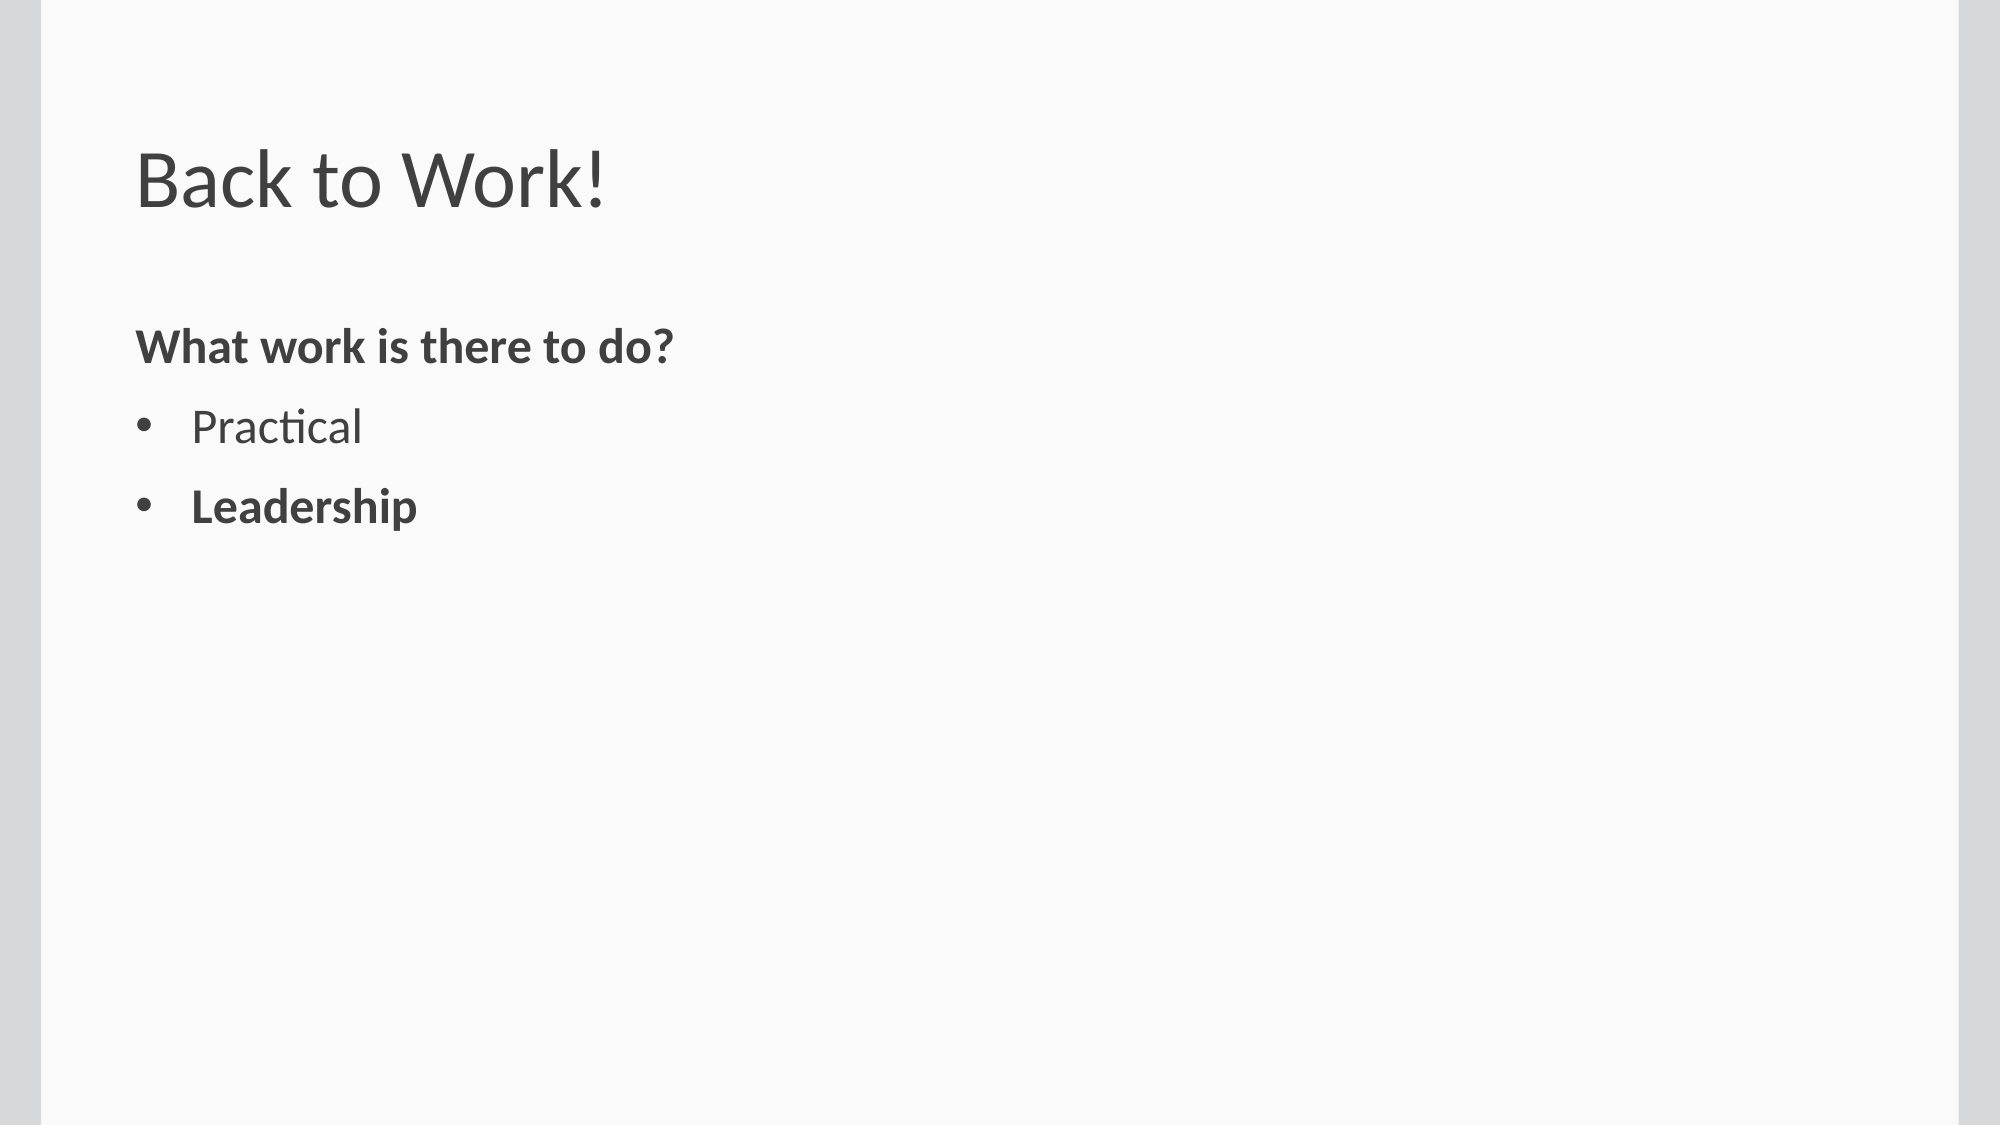

# Back to Work!
What work is there to do?
Practical
Leadership